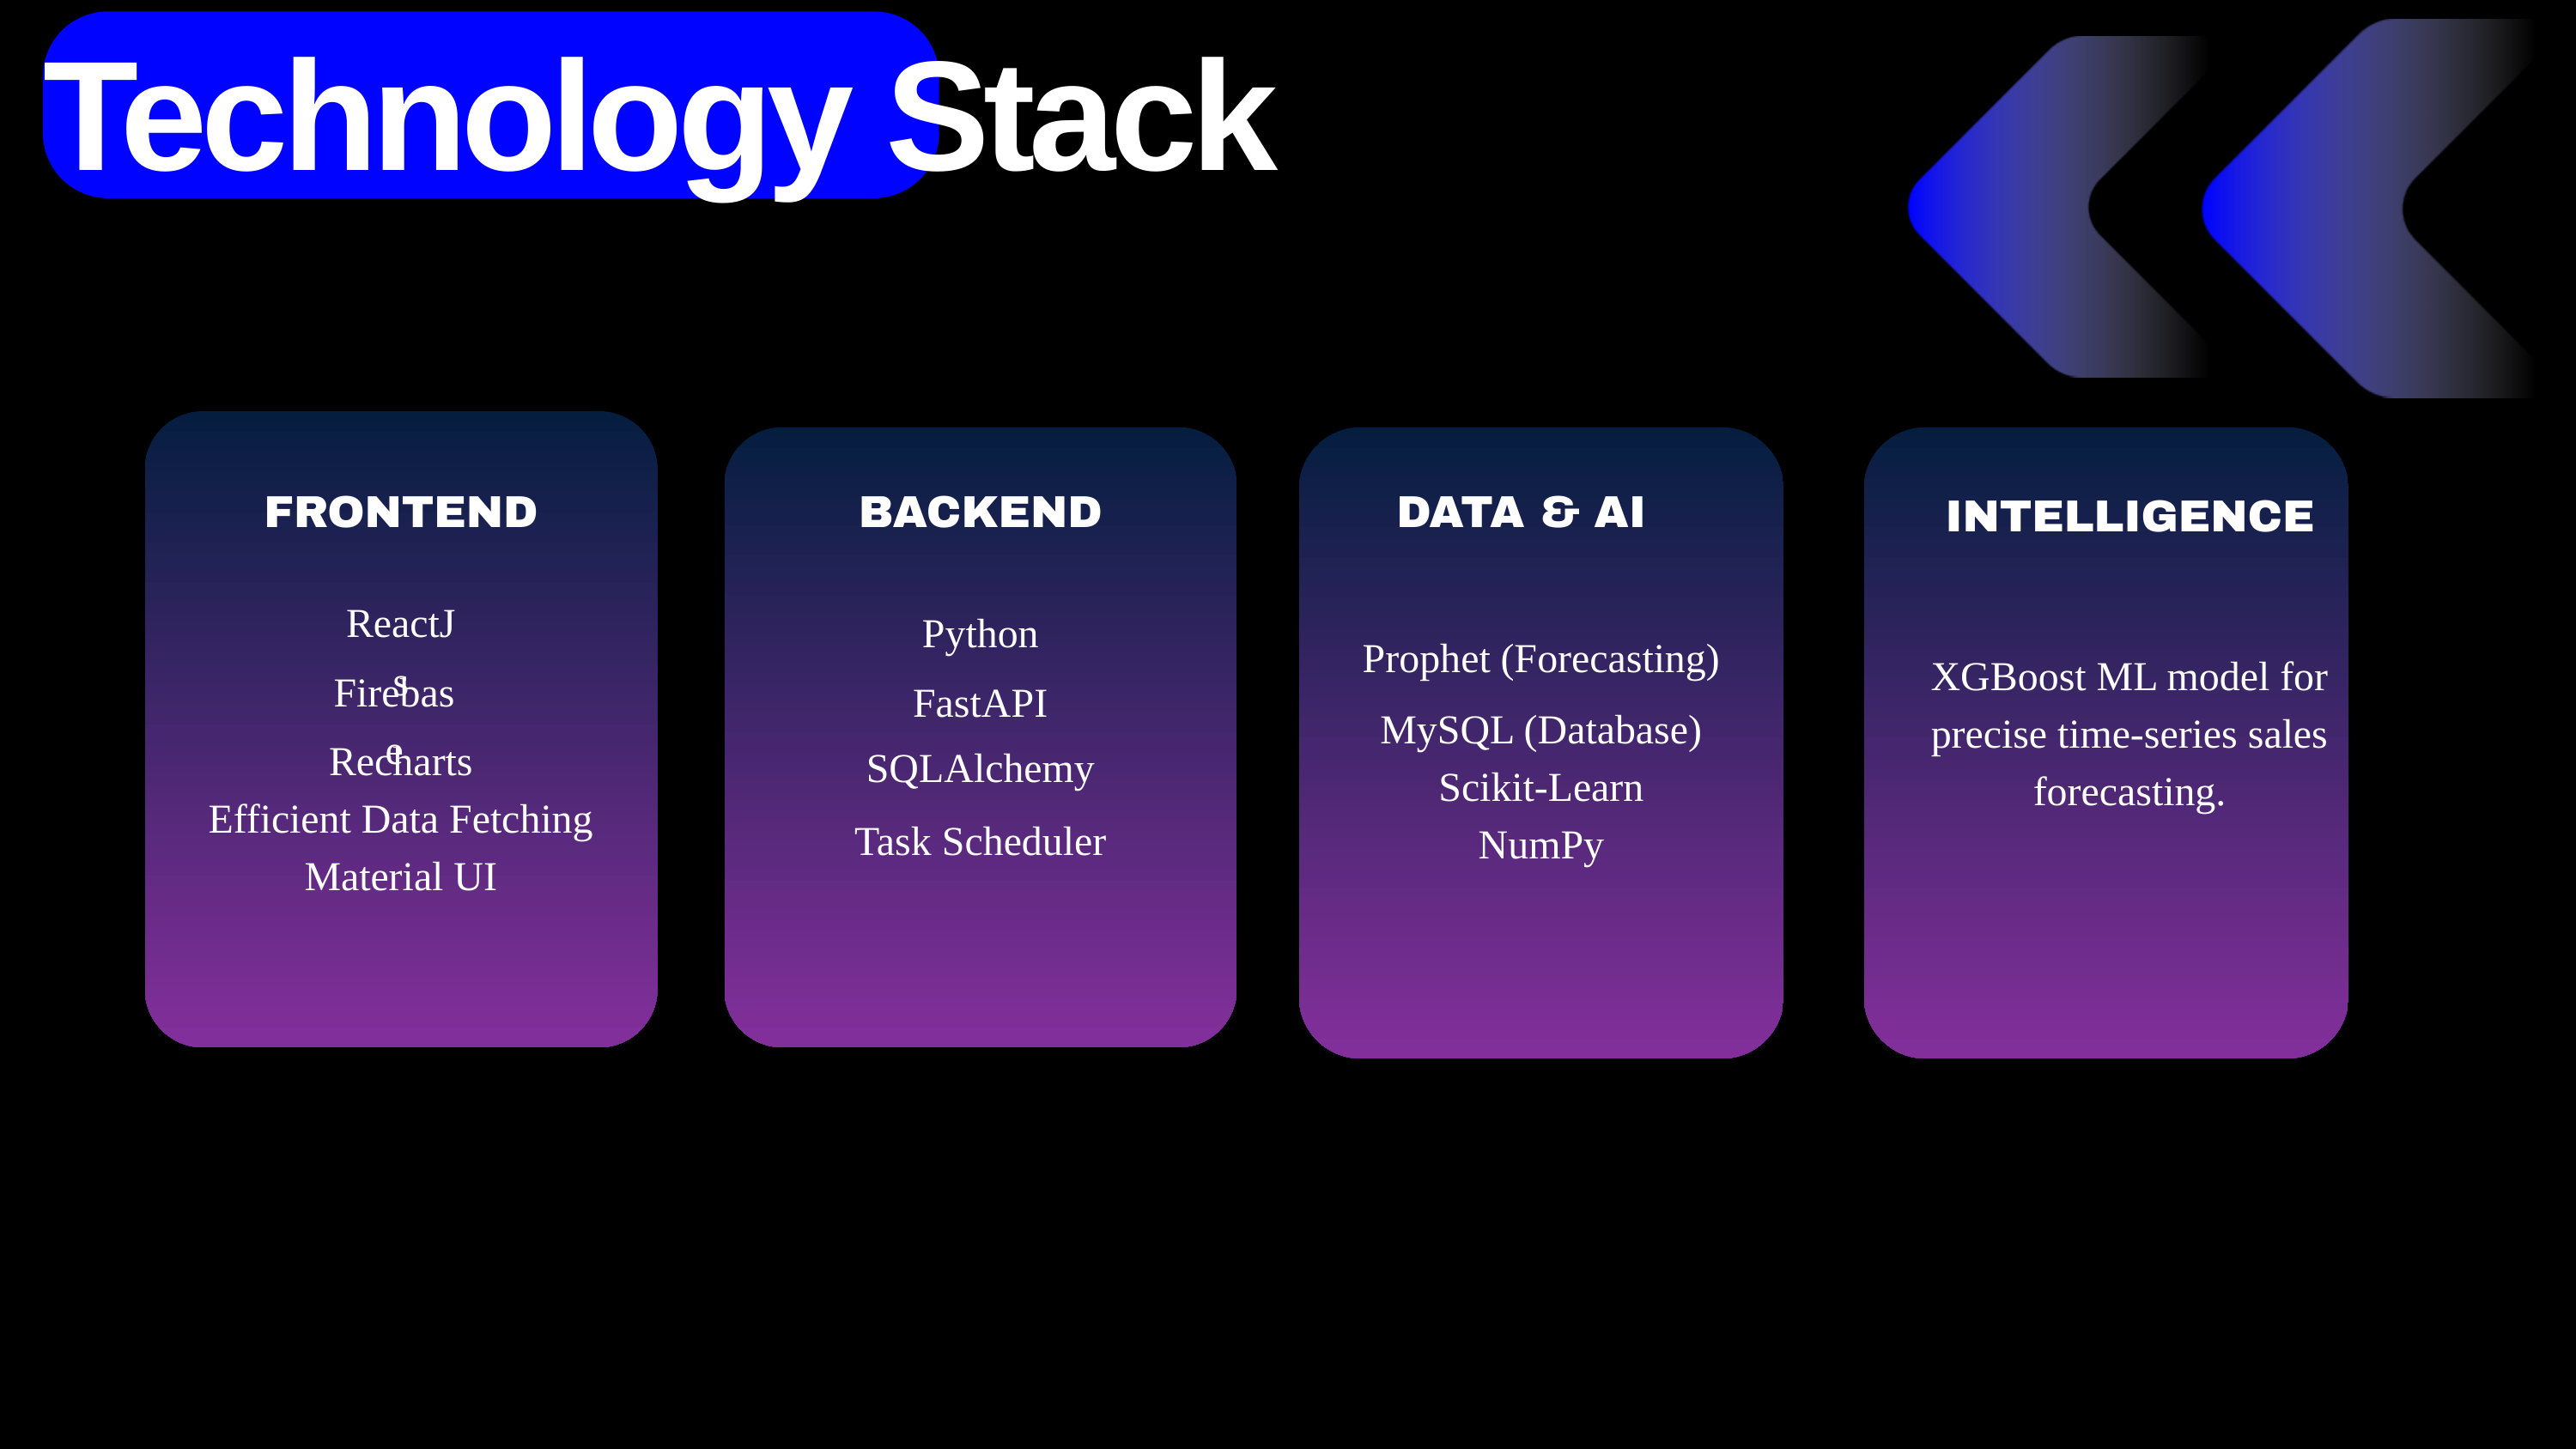

Technology Stack

FRONTEND

BACKEND

DATA & AI

INTELLIGENCE
ReactJs
Python

Prophet (Forecasting)

XGBoost ML model for precise time-series sales forecasting.

Firebase
FastAPI

MySQL (Database)
Scikit-Learn
NumPy

Recharts
Efficient Data Fetching
Material UI
SQLAlchemy

Task Scheduler